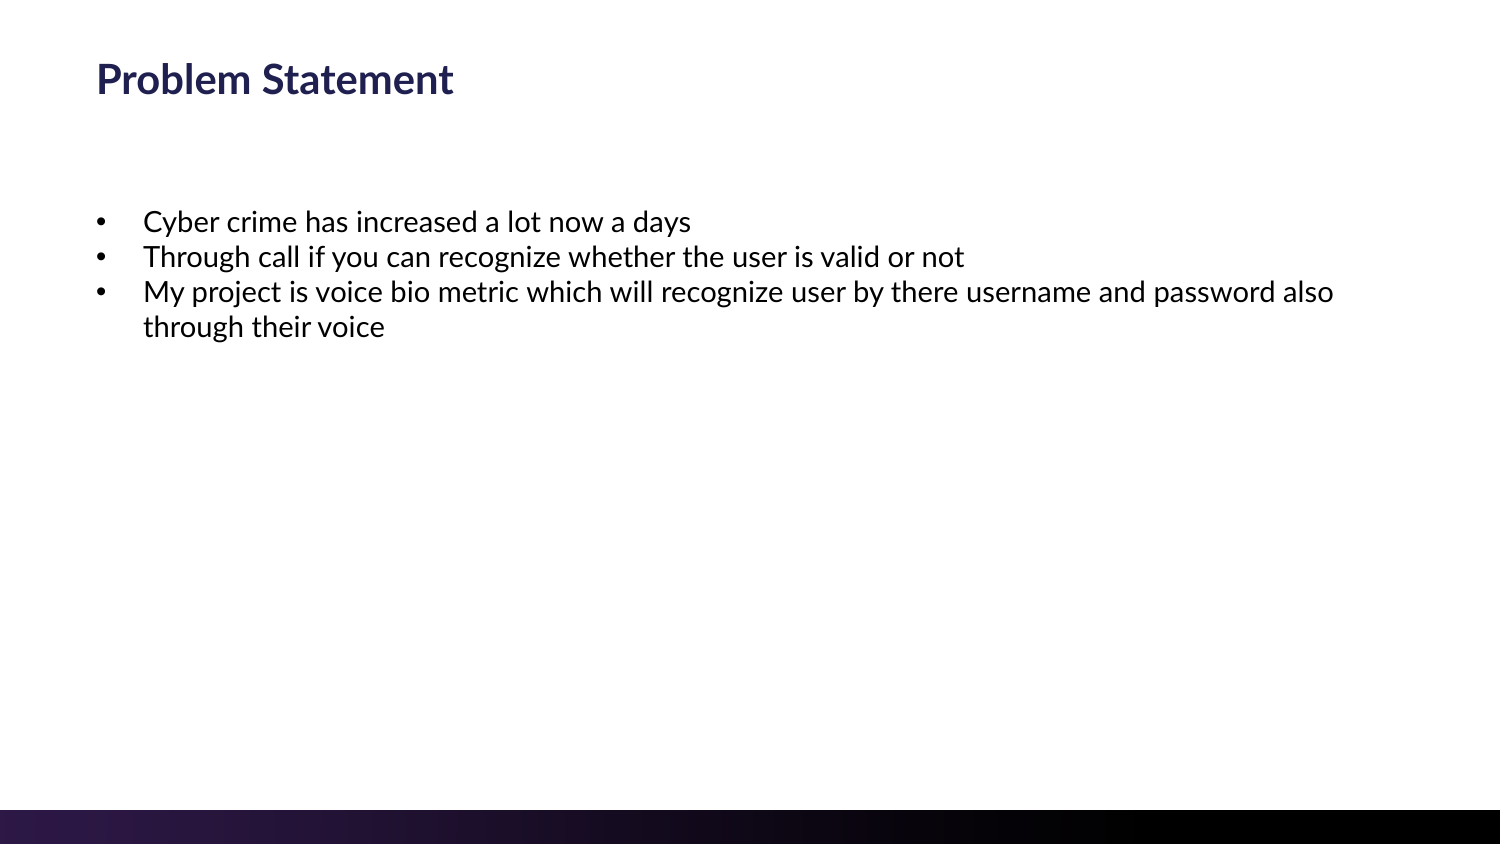

# Problem Statement
Cyber crime has increased a lot now a days
Through call if you can recognize whether the user is valid or not
My project is voice bio metric which will recognize user by there username and password also through their voice